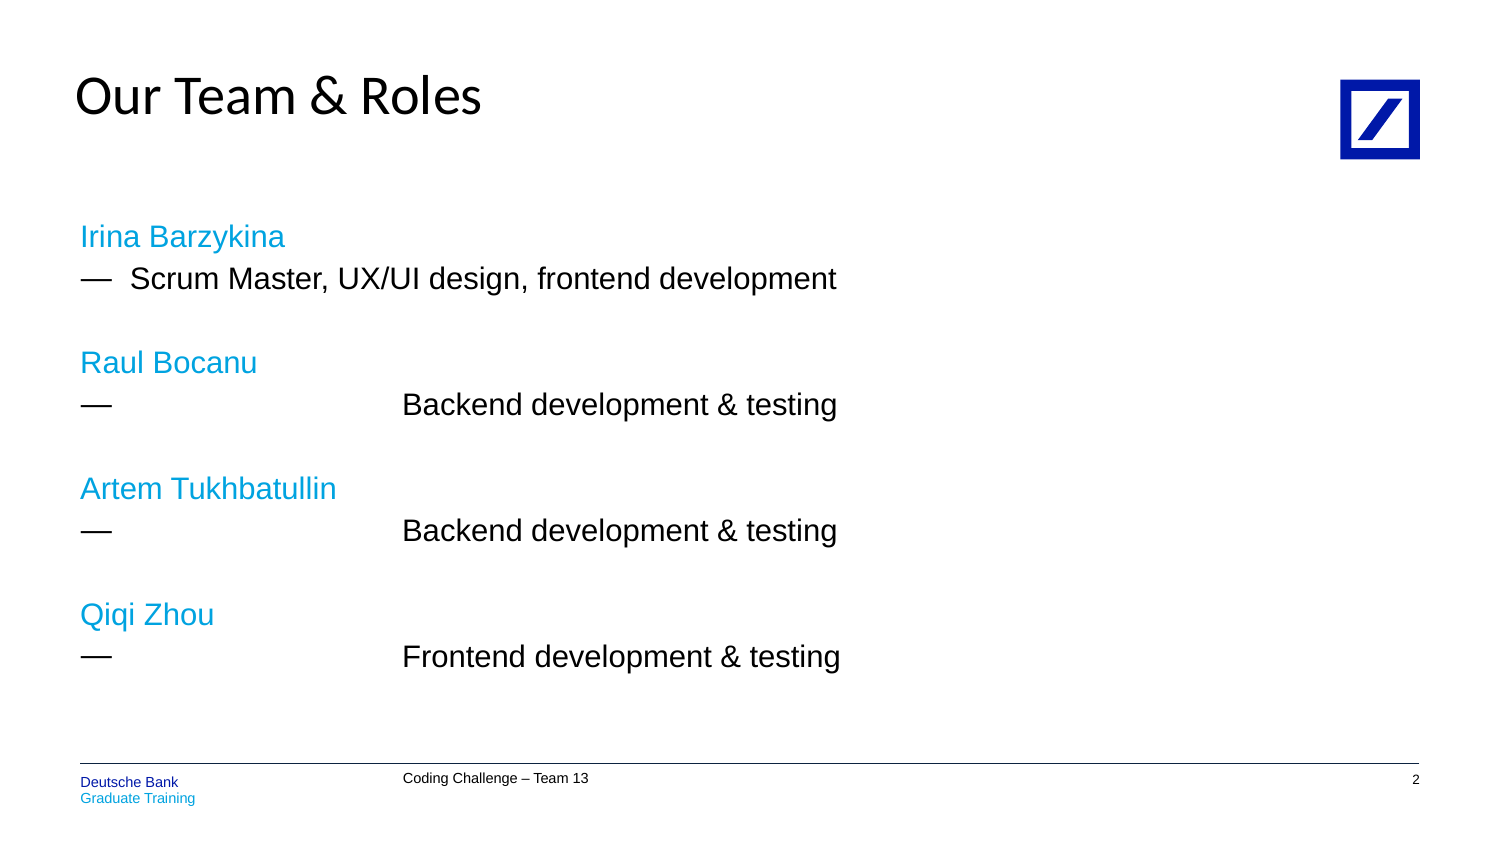

# Our Team & Roles
Irina Barzykina
Scrum Master, UX/UI design, frontend development

Raul Bocanu
                                Backend development & testing

Artem Tukhbatullin
                                Backend development & testing

Qiqi Zhou
                                Frontend development & testing

2